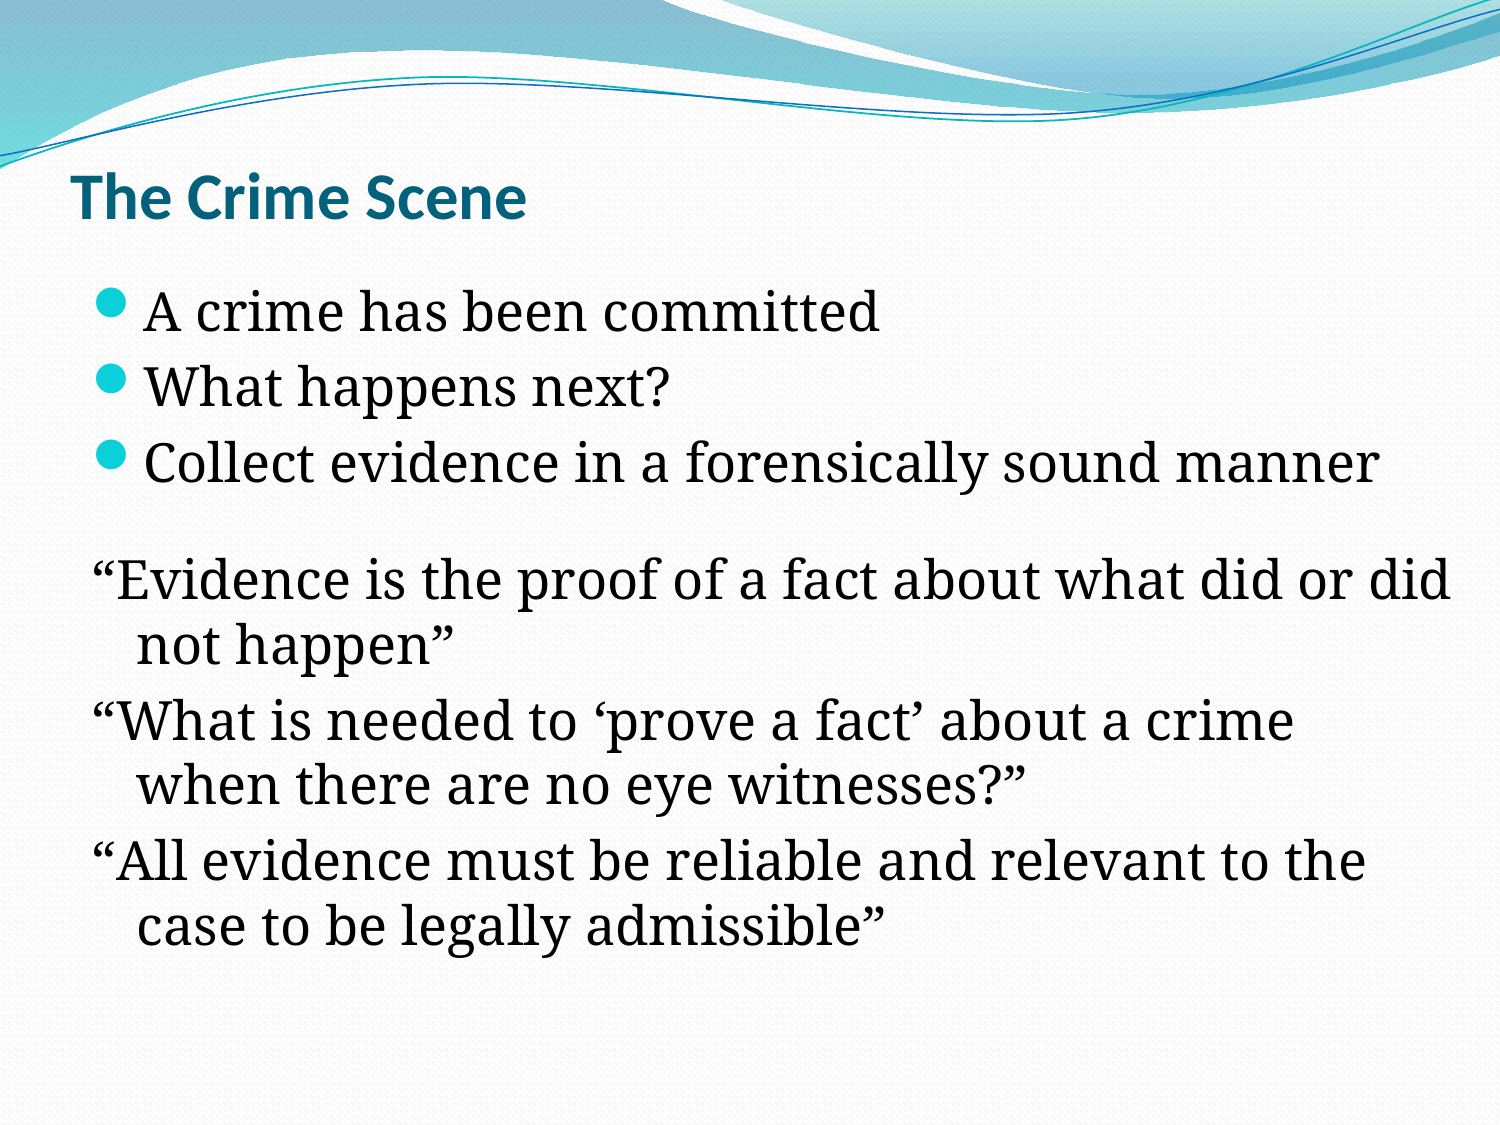

# The Crime Scene
A crime has been committed
What happens next?
Collect evidence in a forensically sound manner

“Evidence is the proof of a fact about what did or did not happen”
“What is needed to ‘prove a fact’ about a crime when there are no eye witnesses?”
“All evidence must be reliable and relevant to the case to be legally admissible”